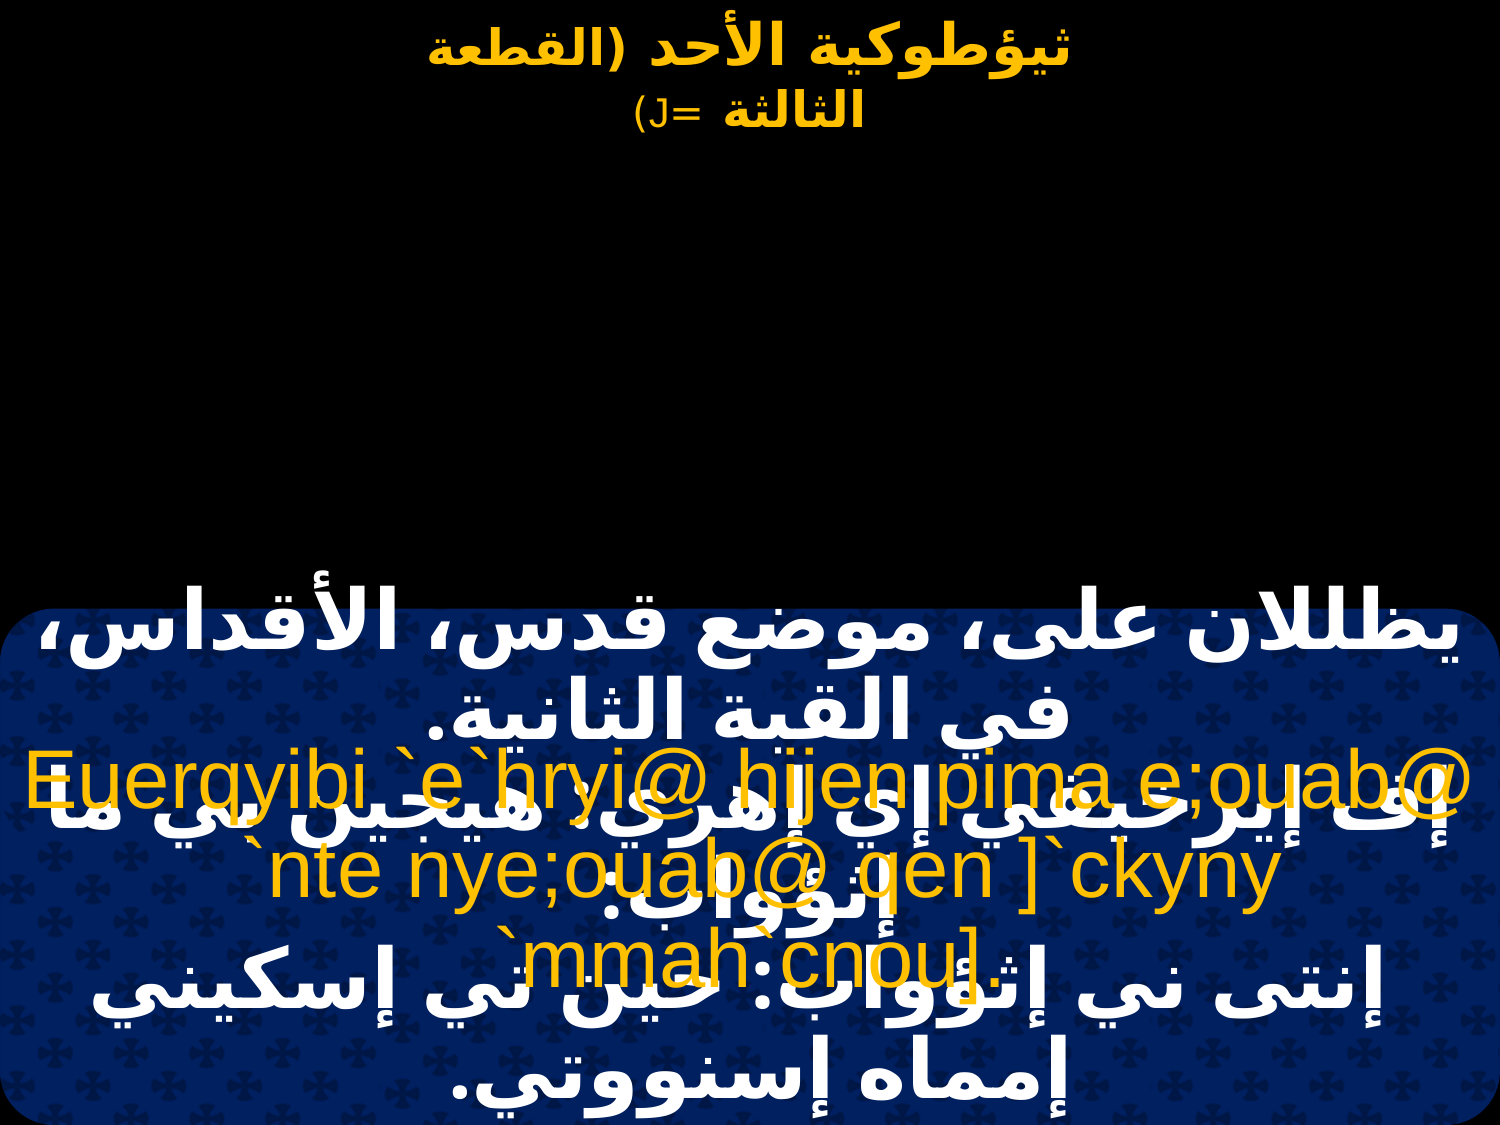

يظللان على، موضع قدس، الأقداس، في القبة الثانية.
Euerqyibi `e`hryi@ hijen pima e;ouab@
 `nte nye;ouab@ qen ]`ckyny `mmah`cnou].
إف إيرخيفي إي إهري: هيجين بي ما إثؤواب:
 إنتى ني إثؤواب: خين تي إسكيني إمماه إسنووتي.